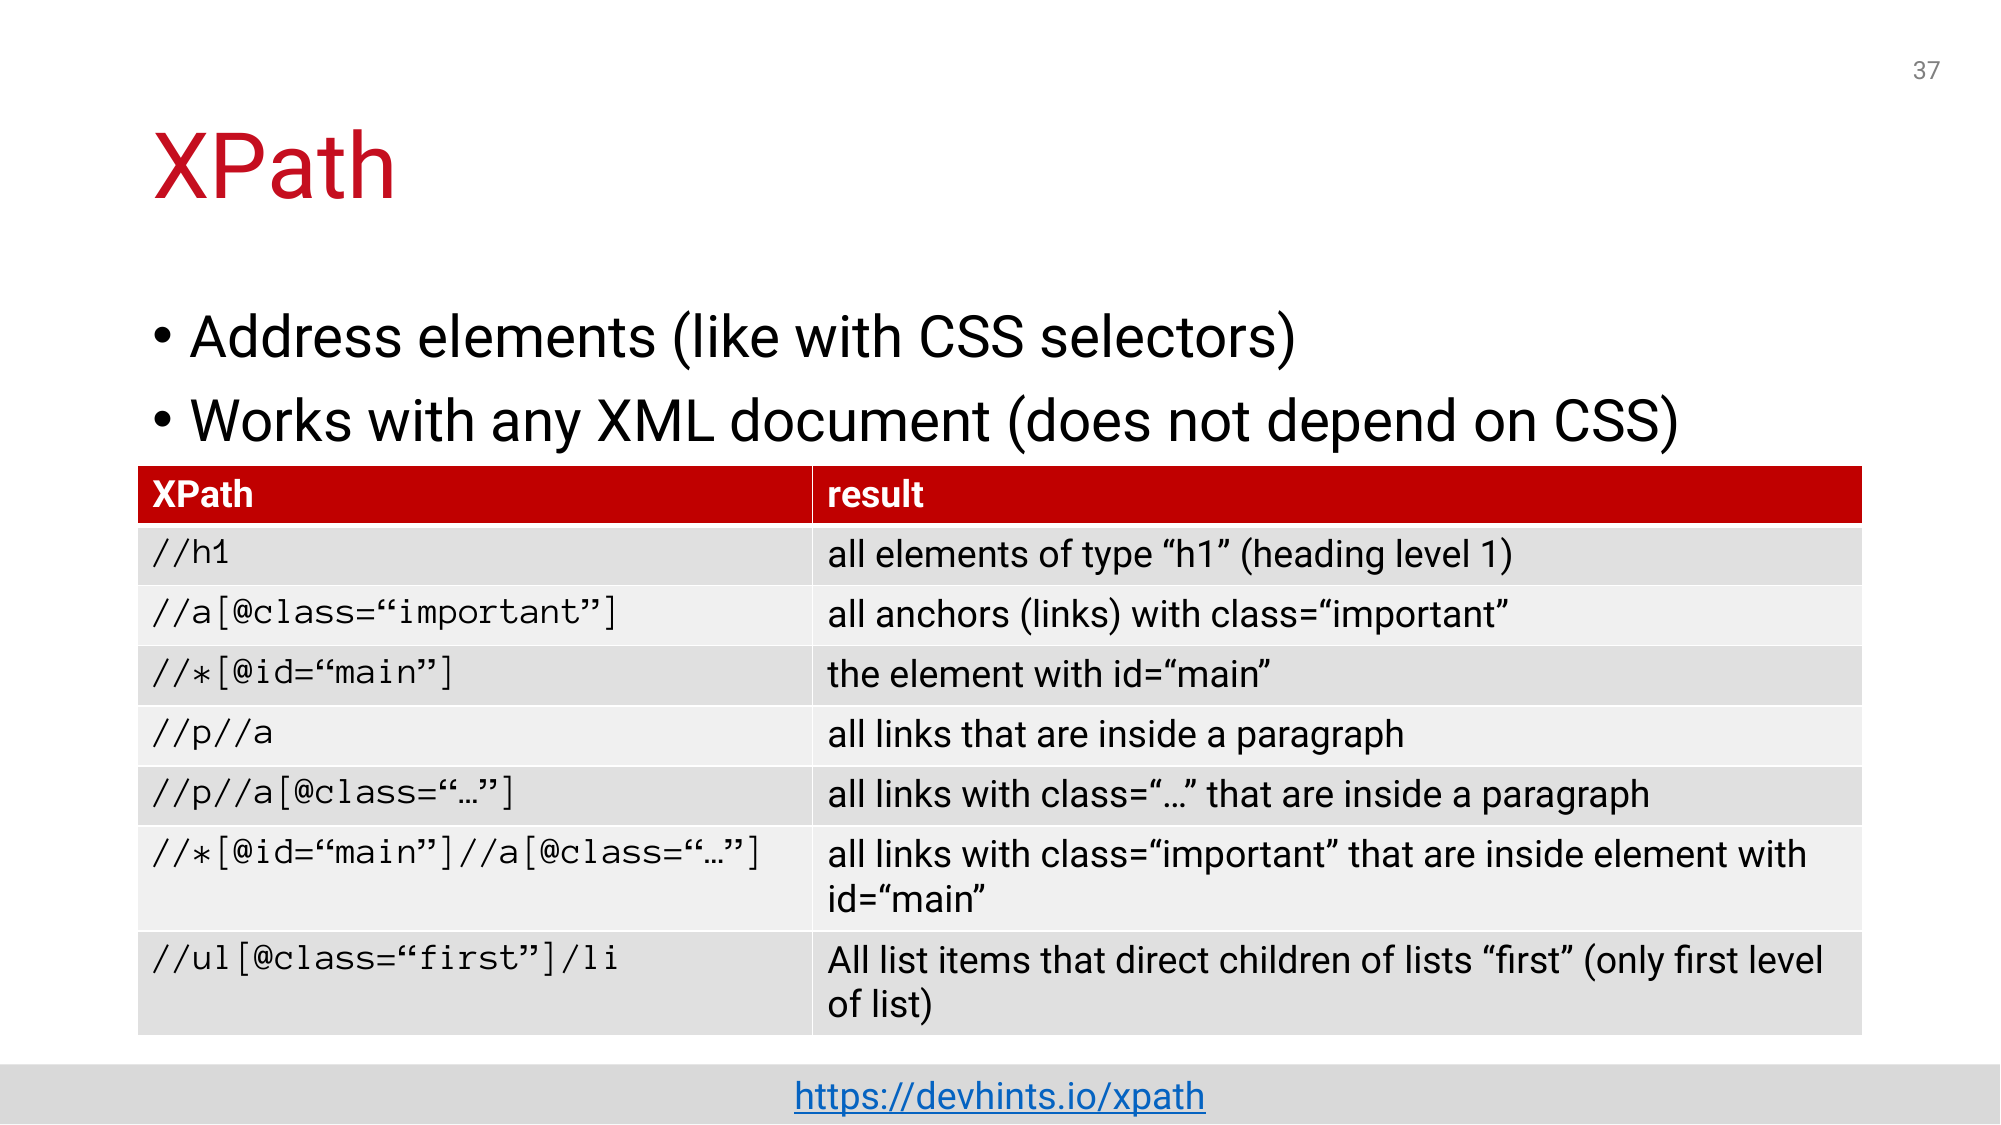

37
# XPath
Address elements (like with CSS selectors)
Works with any XML document (does not depend on CSS)

| XPath | result |
| --- | --- |
| //h1 | all elements of type “h1” (heading level 1) |
| //a[@class=“important”] | all anchors (links) with class=“important” |
| //\*[@id=“main”] | the element with id=“main” |
| //p//a | all links that are inside a paragraph |
| //p//a[@class=“…”] | all links with class=“…” that are inside a paragraph |
| //\*[@id=“main”]//a[@class=“…”] | all links with class=“important” that are inside element with id=“main” |
| //ul[@class=“first”]/li | All list items that direct children of lists “first” (only first level of list) |
https://devhints.io/xpath